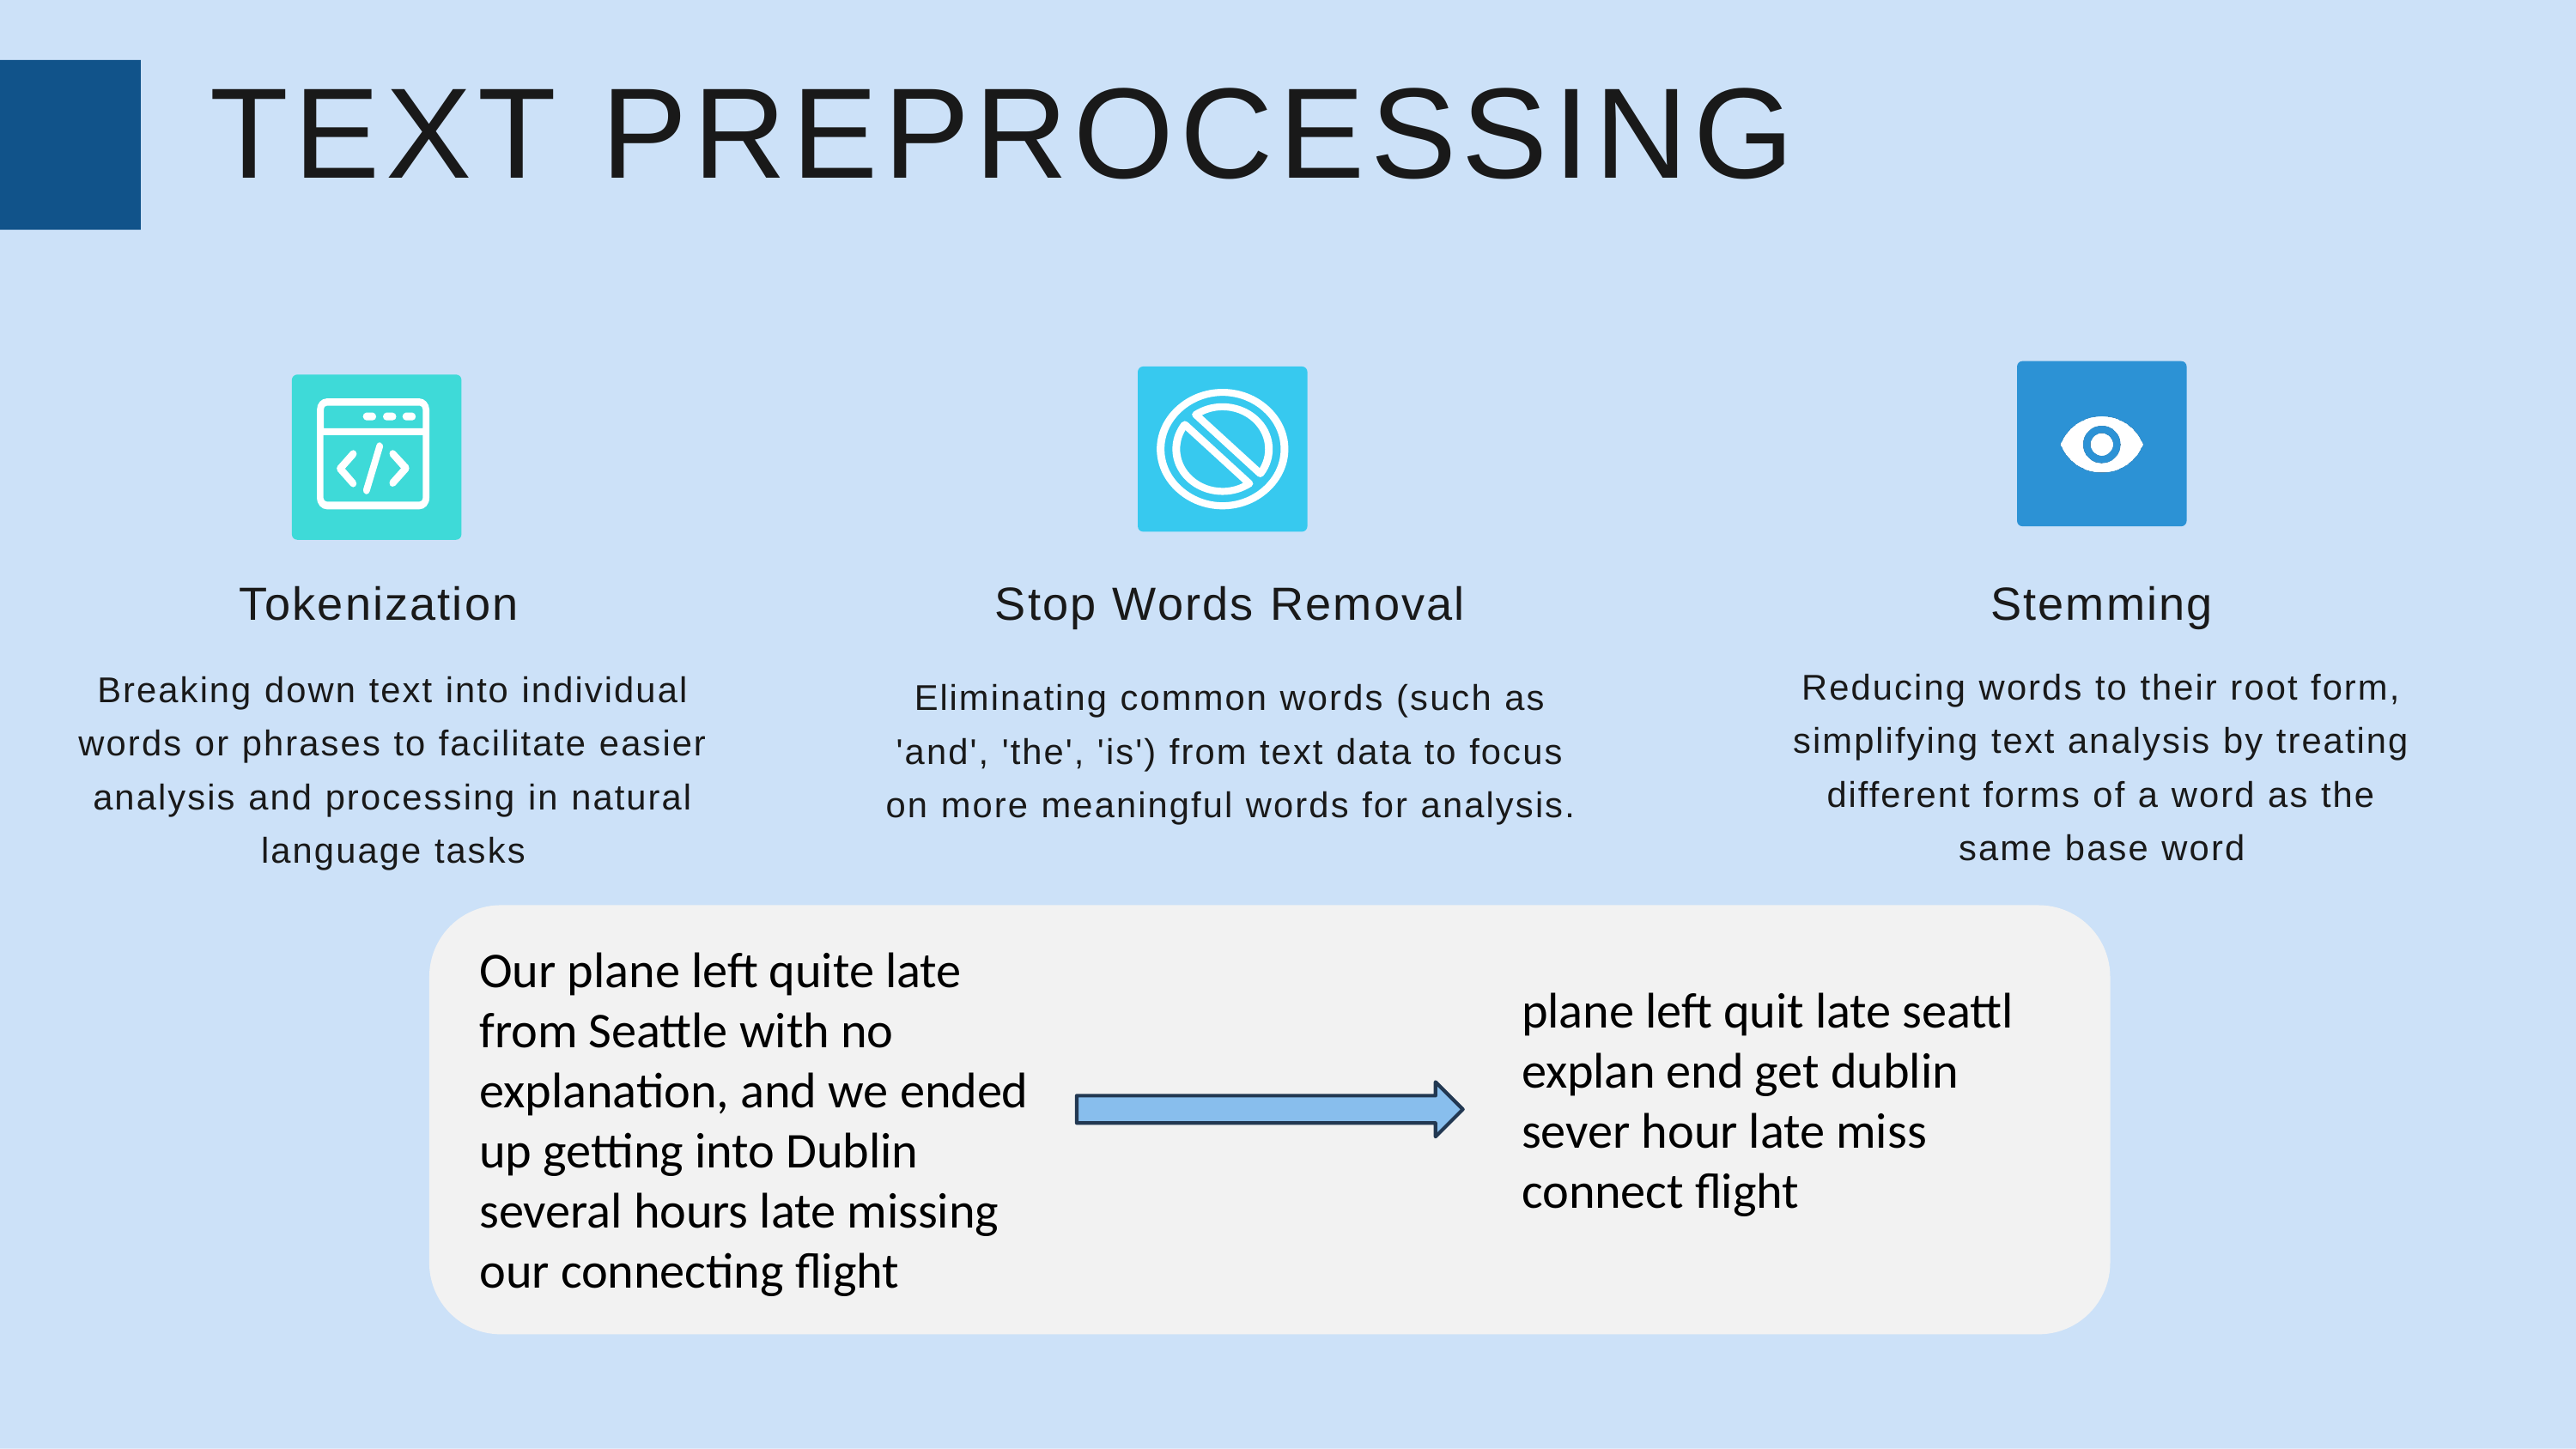

TEXT PREPROCESSING

Stemming
Tokenization
Stop Words Removal
Reducing words to their root form, simplifying text analysis by treating different forms of a word as the same base word
Breaking down text into individual words or phrases to facilitate easier analysis and processing in natural language tasks
Eliminating common words (such as 'and', 'the', 'is') from text data to focus on more meaningful words for analysis.

Our plane left quite late from Seattle with no explanation, and we ended up getting into Dublin several hours late missing our connecting flight
plane left quit late seattl explan end get dublin sever hour late miss connect flight